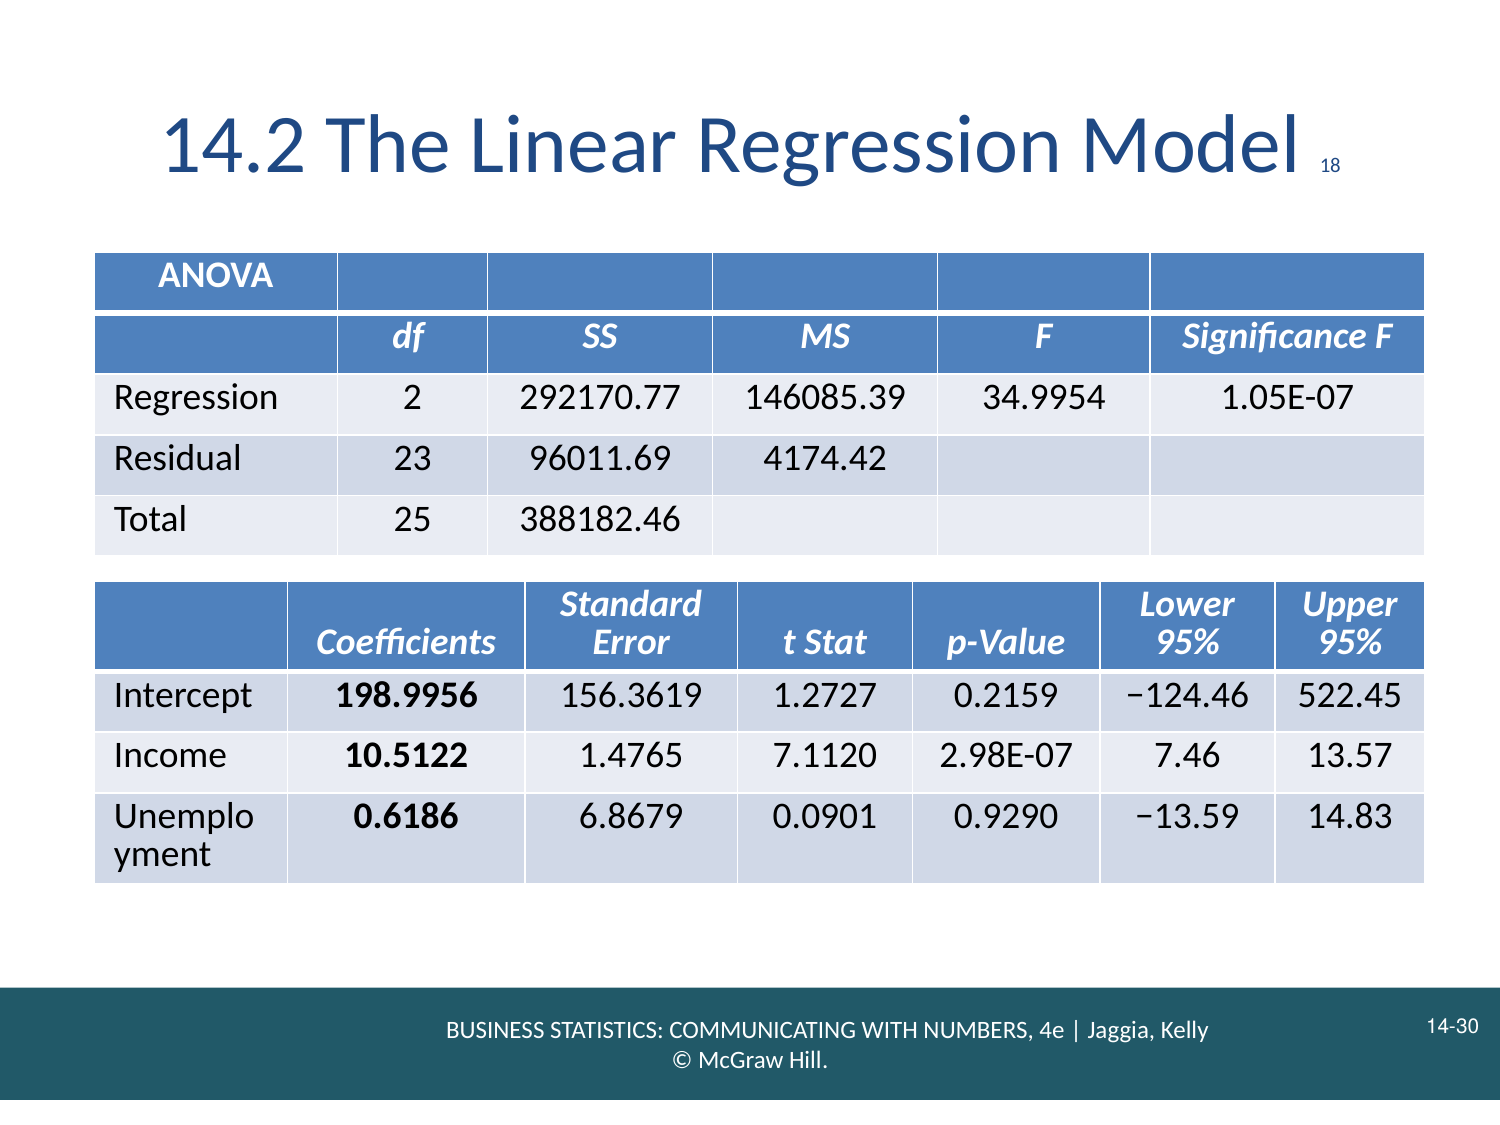

# 14.2 The Linear Regression Model 18
| ANOVA |  |  |  |  |  |
| --- | --- | --- | --- | --- | --- |
|  | df | SS | MS | F | Significance F |
| Regression | 2 | 292170.77 | 146085.39 | 34.9954 | 1.05E-07 |
| Residual | 23 | 96011.69 | 4174.42 |  |  |
| Total | 25 | 388182.46 |  |  |  |
|  | Coefficients | Standard Error | t Stat | p-Value | Lower 95% | Upper 95% |
| --- | --- | --- | --- | --- | --- | --- |
| Intercept | 198.9956 | 156.3619 | 1.2727 | 0.2159 | −124.46 | 522.45 |
| Income | 10.5122 | 1.4765 | 7.1120 | 2.98E-07 | 7.46 | 13.57 |
| Unemployment | 0.6186 | 6.8679 | 0.0901 | 0.9290 | −13.59 | 14.83 |